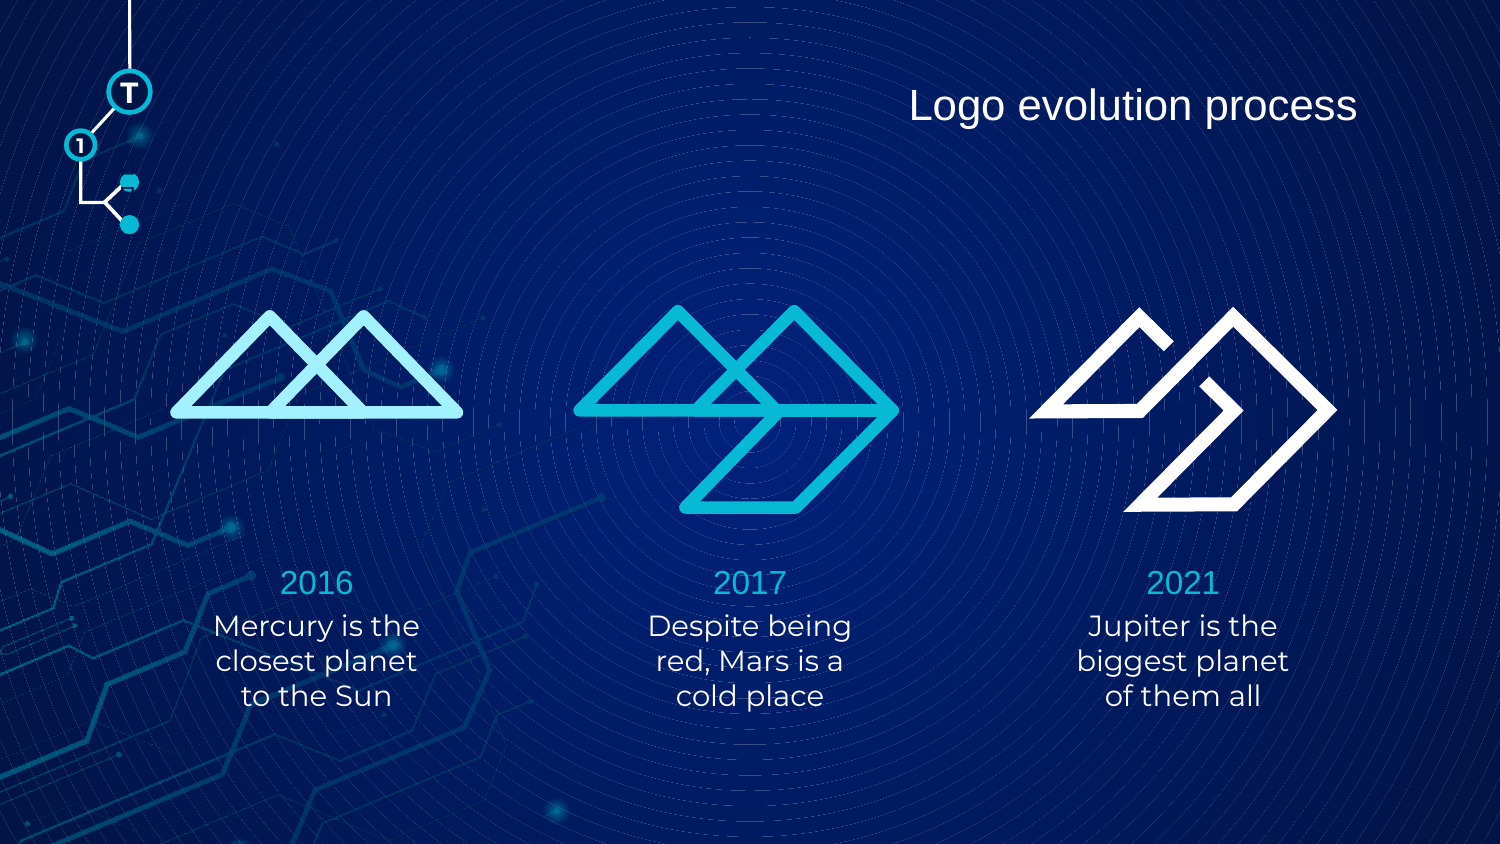

# Logo evolution process
T
1
🠺

🠺

2017
2016
2021
Despite being red, Mars is a cold place

Mercury is the closest planet to the Sun
Jupiter is the biggest planet of them all